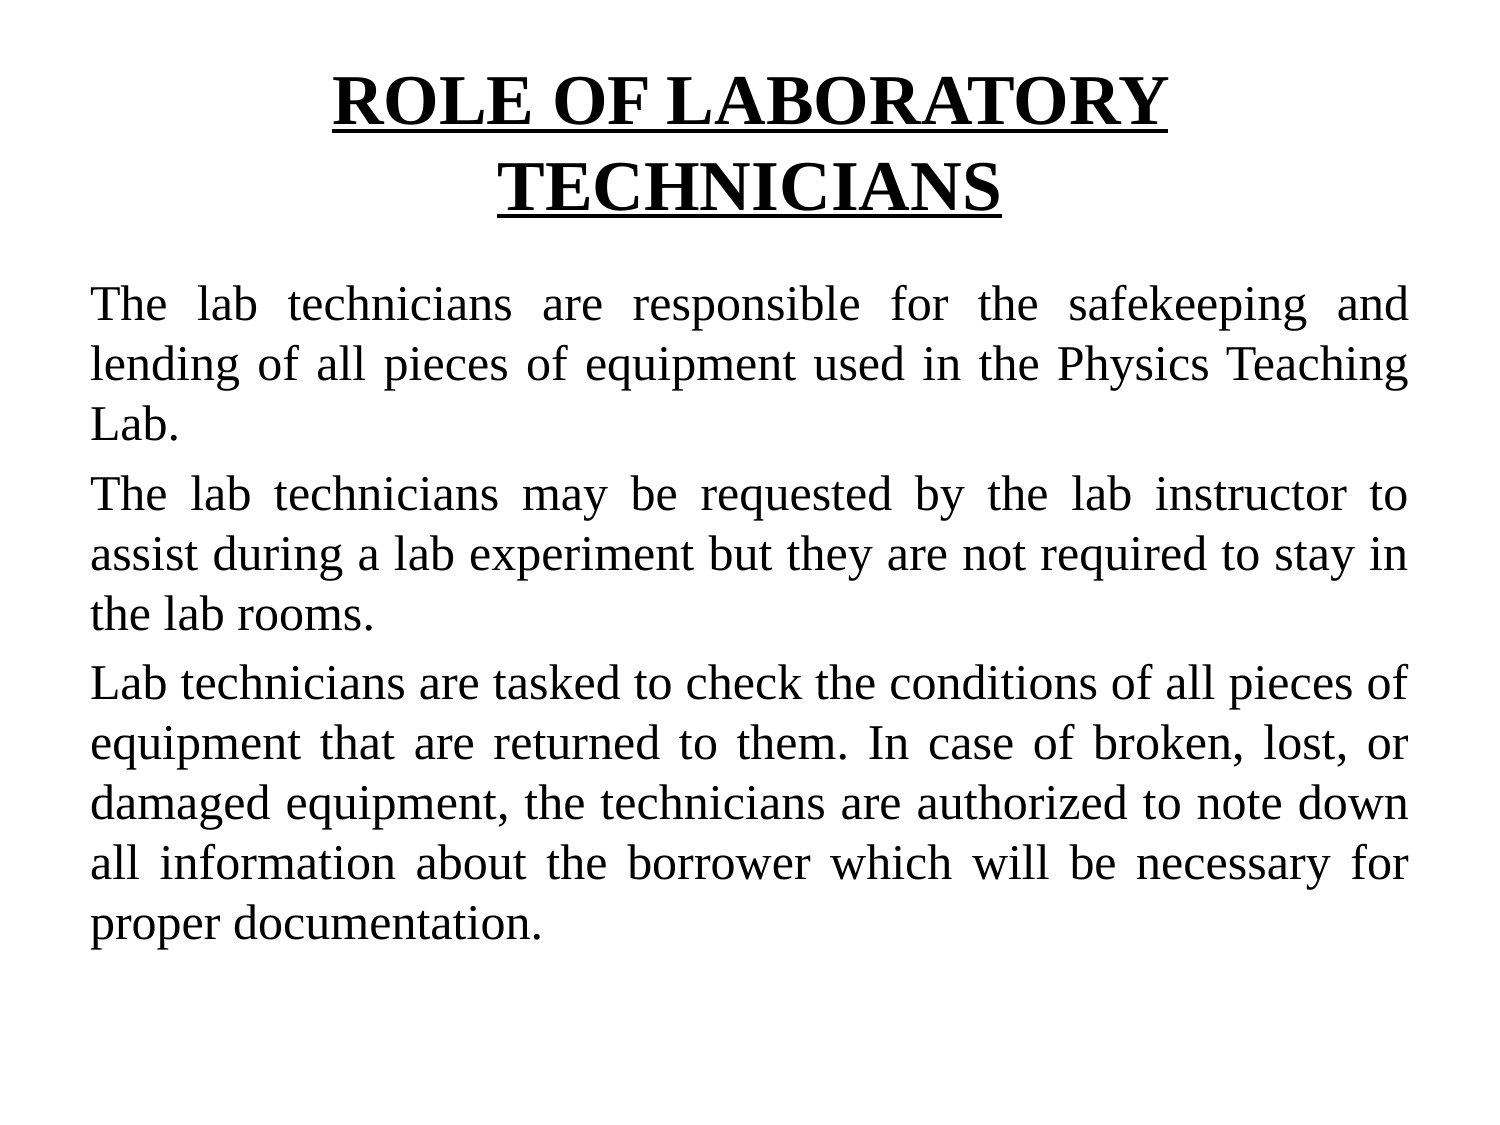

# ROLE OF LABORATORY TECHNICIANS
The lab technicians are responsible for the safekeeping and lending of all pieces of equipment used in the Physics Teaching Lab.
The lab technicians may be requested by the lab instructor to assist during a lab experiment but they are not required to stay in the lab rooms.
Lab technicians are tasked to check the conditions of all pieces of equipment that are returned to them. In case of broken, lost, or damaged equipment, the technicians are authorized to note down all information about the borrower which will be necessary for proper documentation.